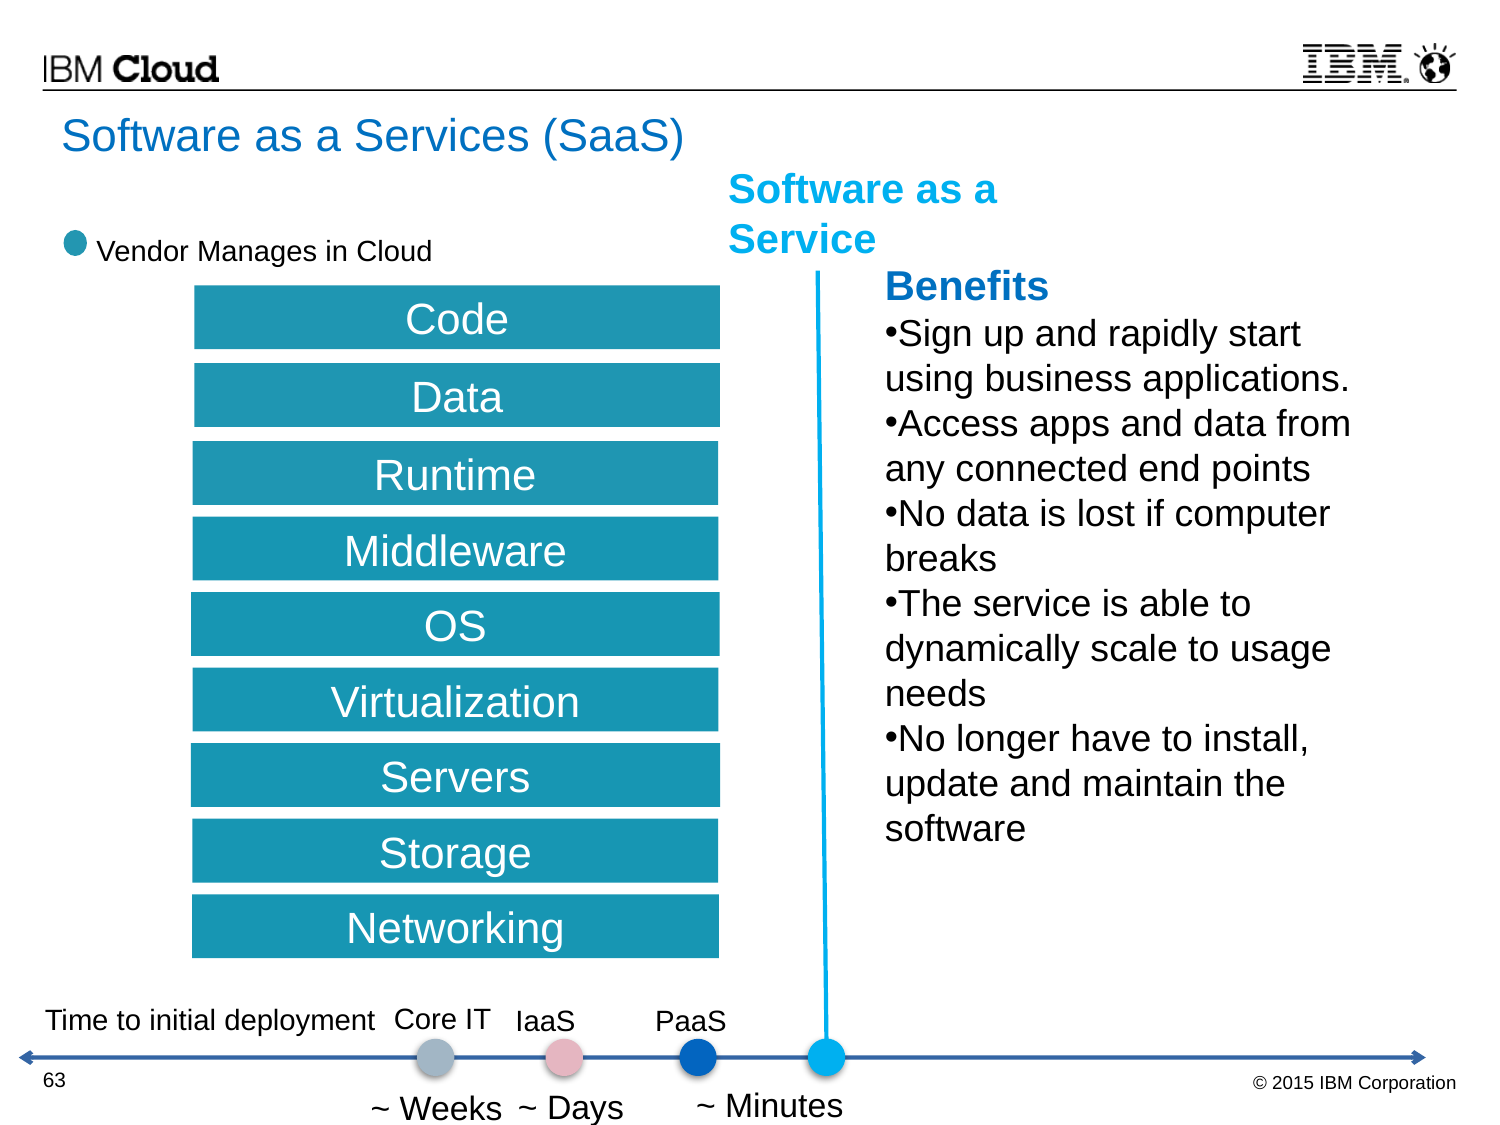

# Software as a Services (SaaS)
Software as a Service
Vendor Manages in Cloud

Benefits
Sign up and rapidly start using business applications.
Access apps and data from any connected end points
No data is lost if computer breaks
The service is able to dynamically scale to usage needs
No longer have to install, update and maintain the software

Code
Data
Runtime
Middleware
OS
Virtualization
Servers
Storage
Networking
Core IT
IaaS
PaaS
Time to initial deployment

~ Minutes
~ Days
~ Weeks